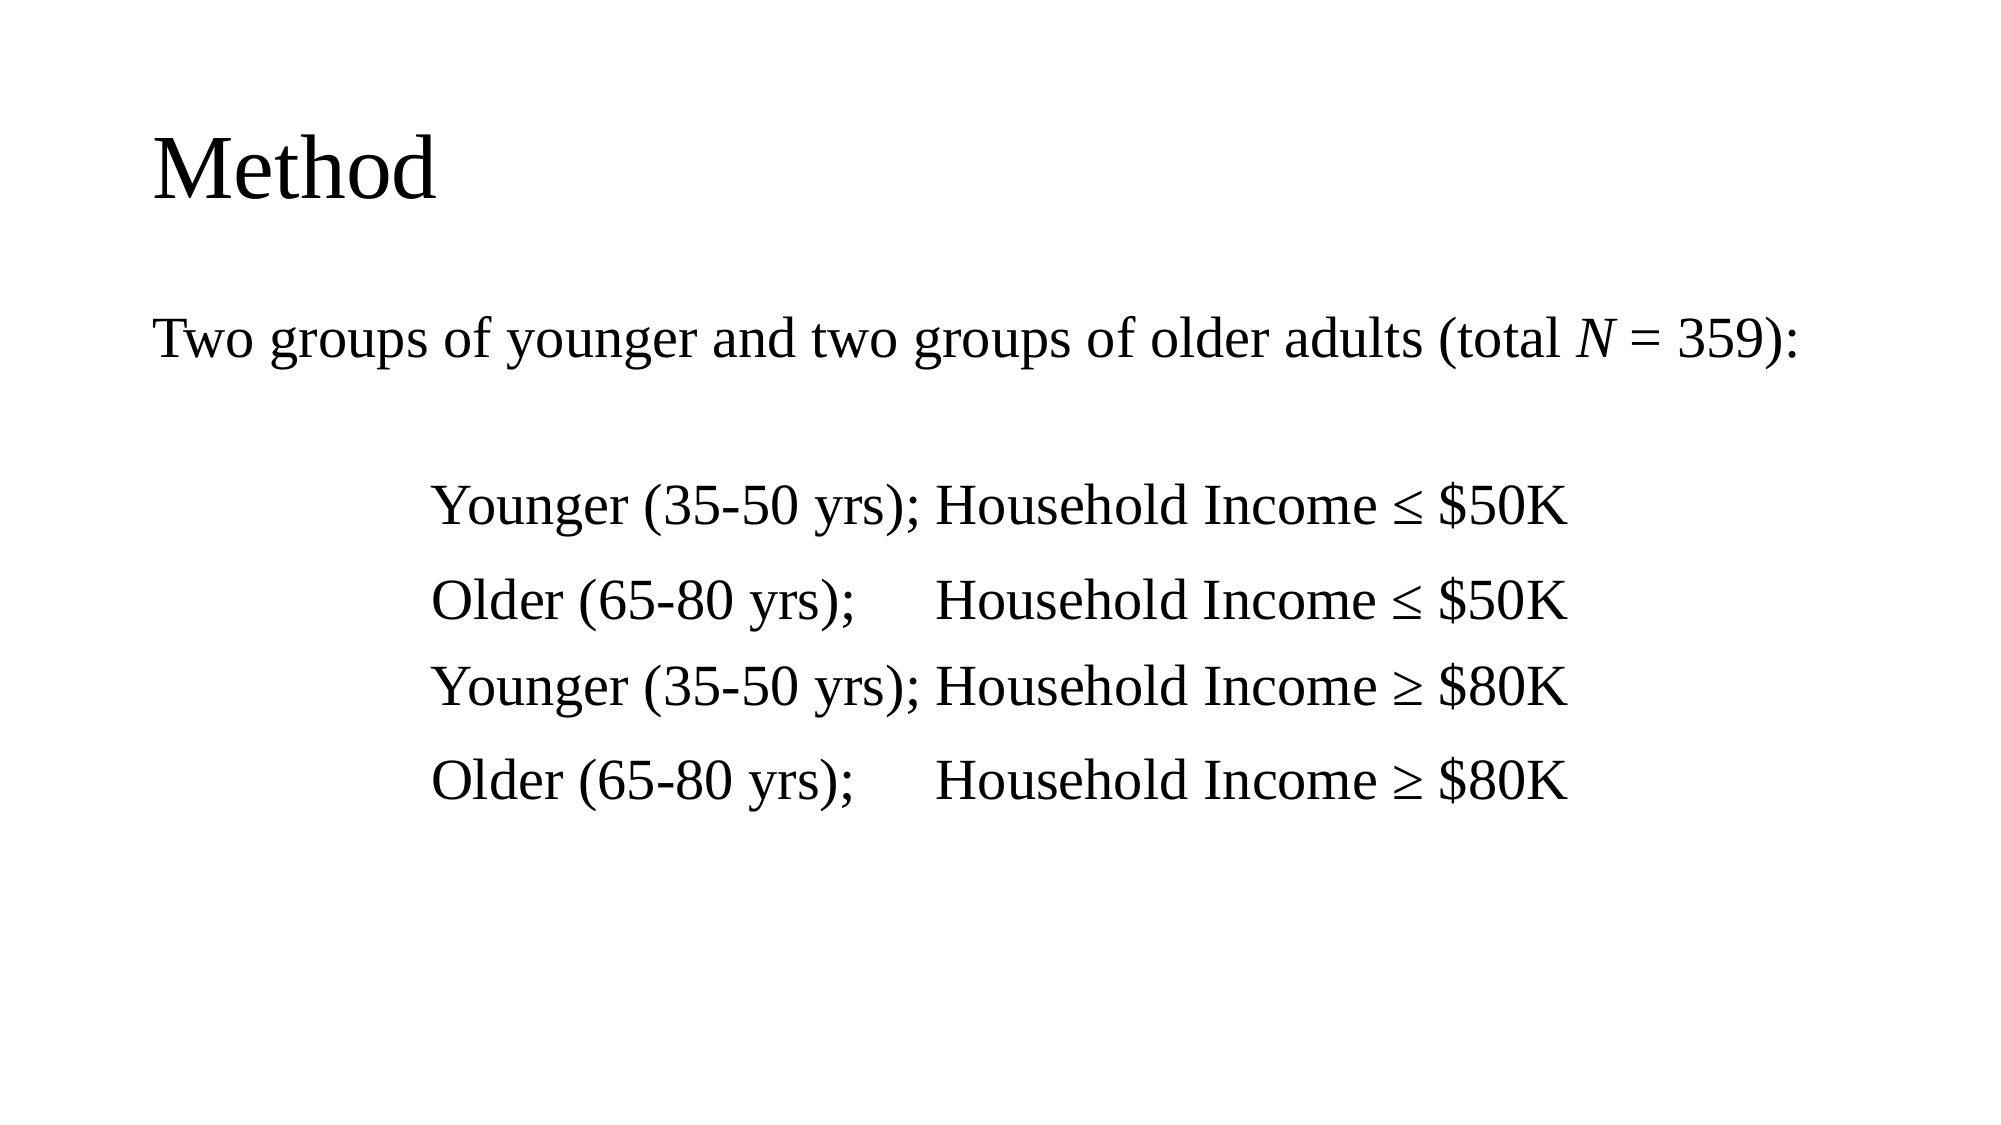

# Method
Two groups of younger and two groups of older adults (total N = 359):

Younger (35-50 yrs); Household Income ≤ $50K
Older (65-80 yrs);      Household Income ≤ $50K
Younger (35-50 yrs); Household Income ≥ $80K
Older (65-80 yrs);      Household Income ≥ $80K